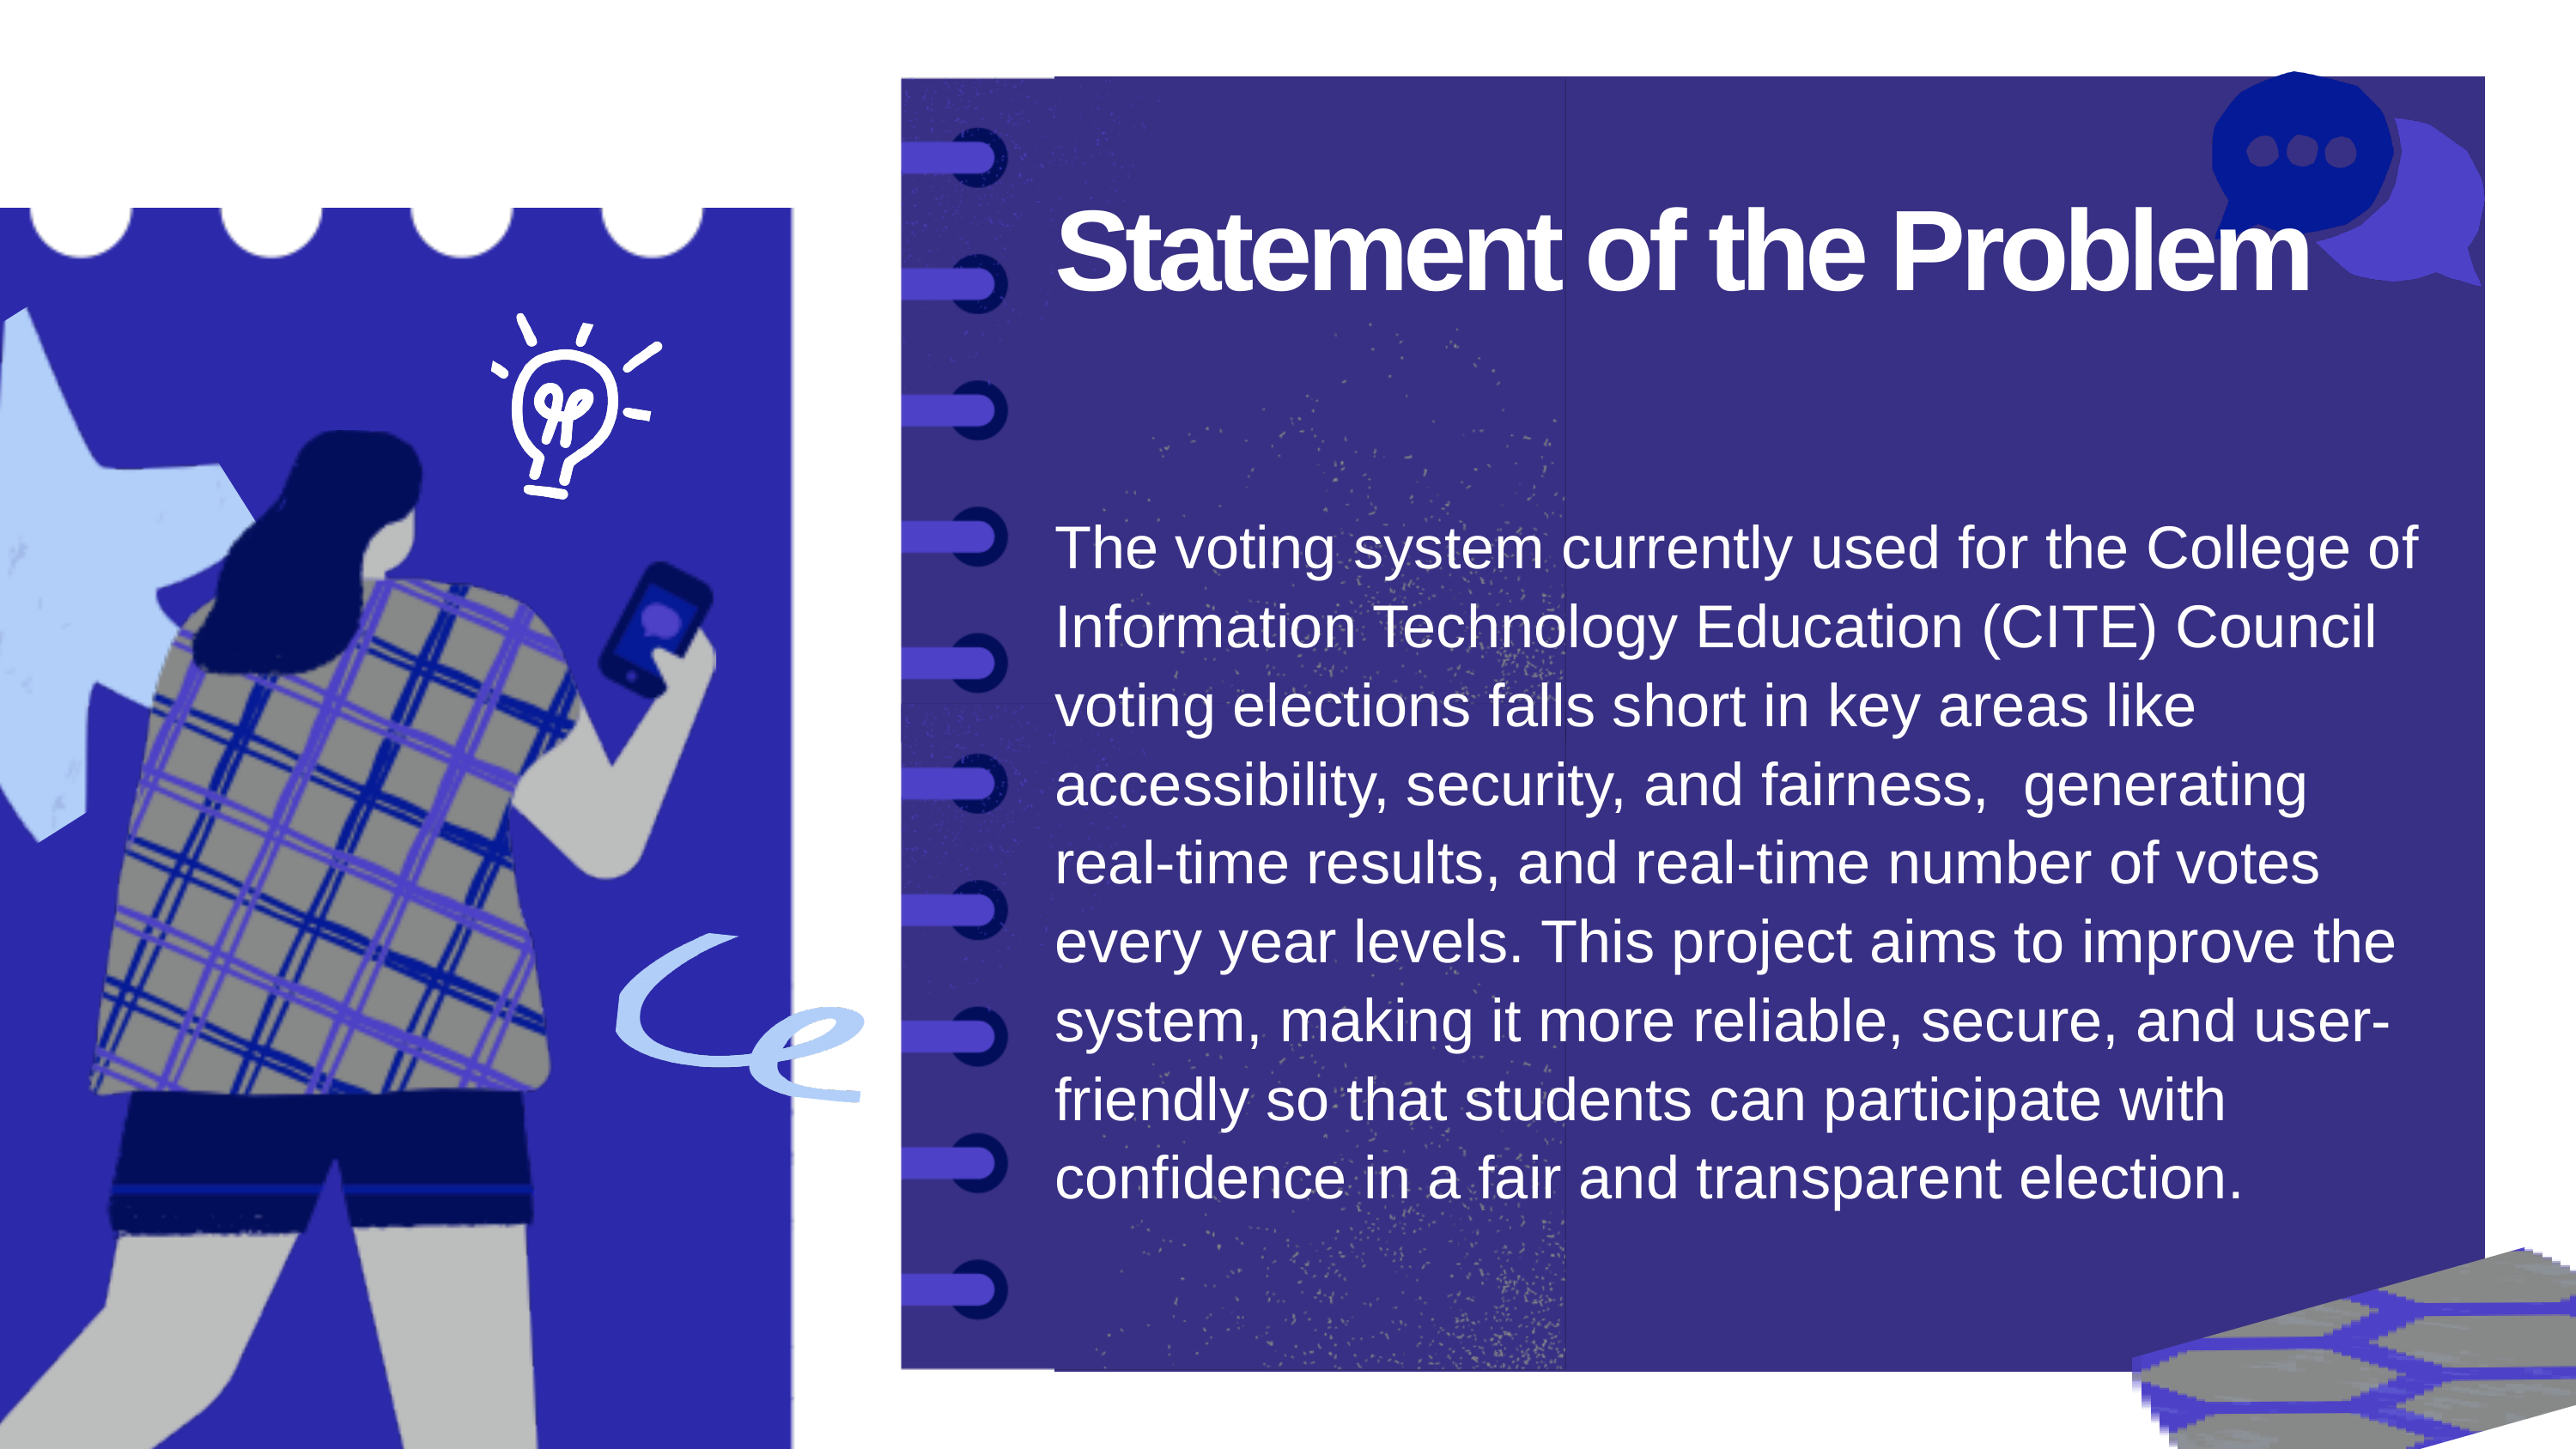

Statement of the Problem
The voting system currently used for the College of Information Technology Education (CITE) Council voting elections falls short in key areas like accessibility, security, and fairness,  generating real-time results, and real-time number of votes every year levels. This project aims to improve the system, making it more reliable, secure, and user-friendly so that students can participate with confidence in a fair and transparent election.